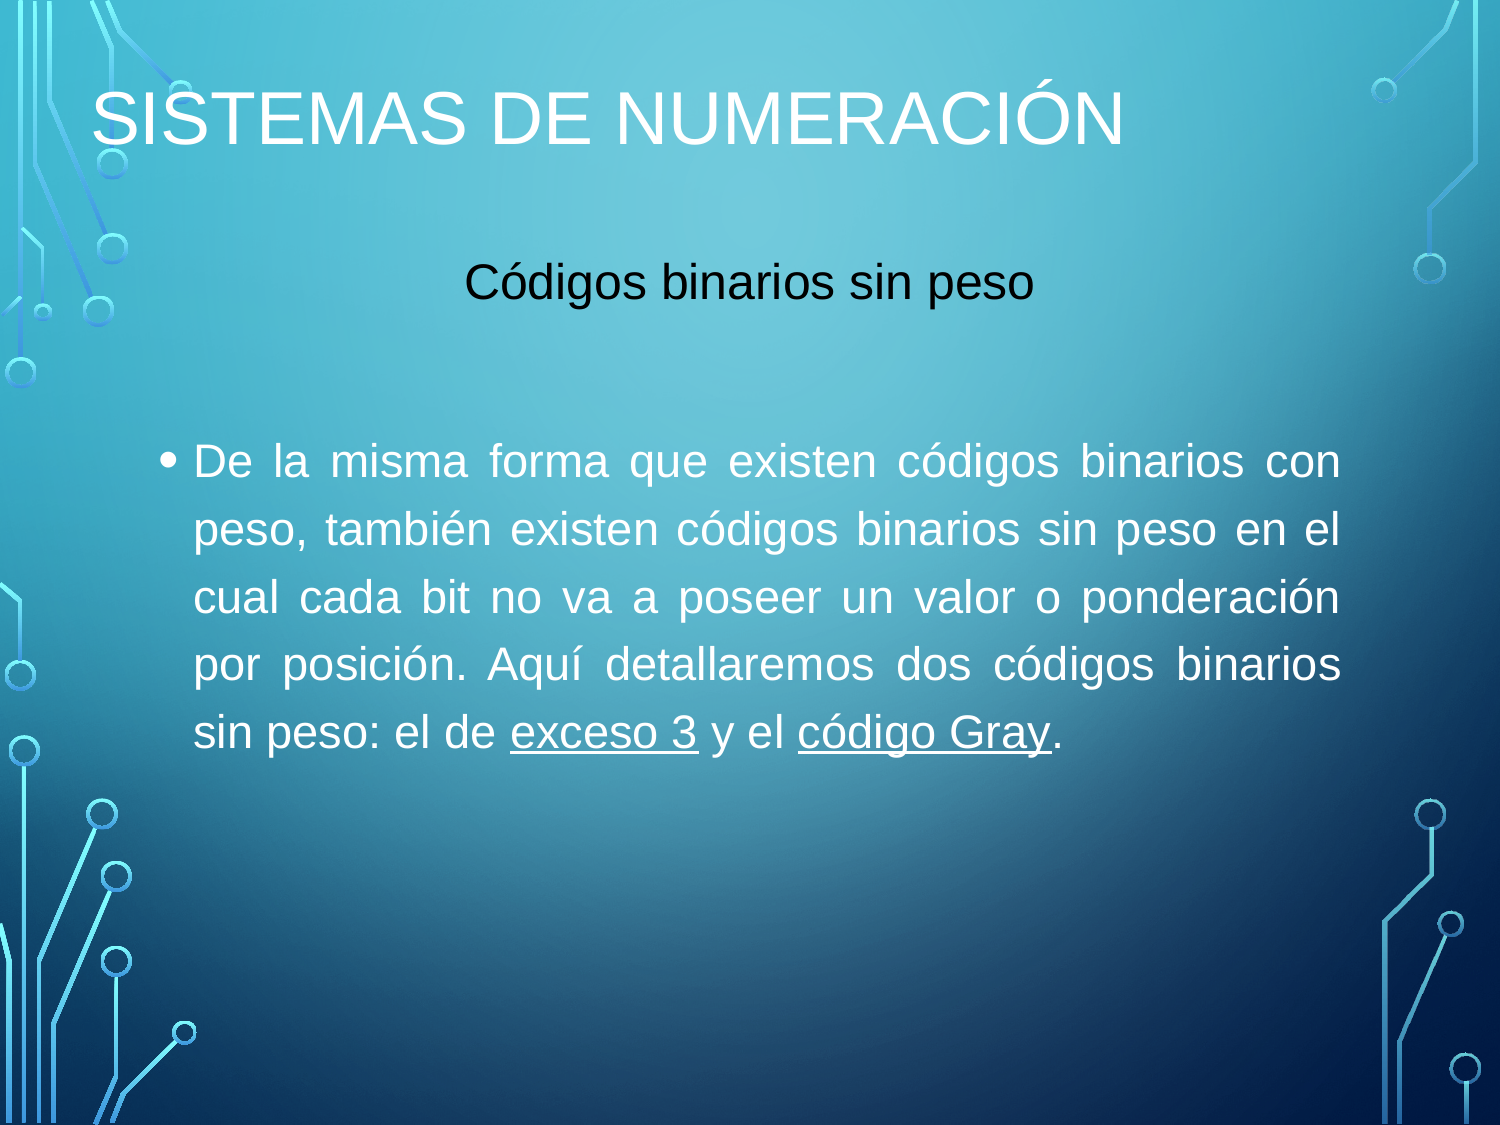

# Sistemas de Numeración
Códigos binarios sin peso
De la misma forma que existen códigos binarios con peso, también existen códigos binarios sin peso en el cual cada bit no va a poseer un valor o ponderación por posición. Aquí detallaremos dos códigos binarios sin peso: el de exceso 3 y el código Gray.